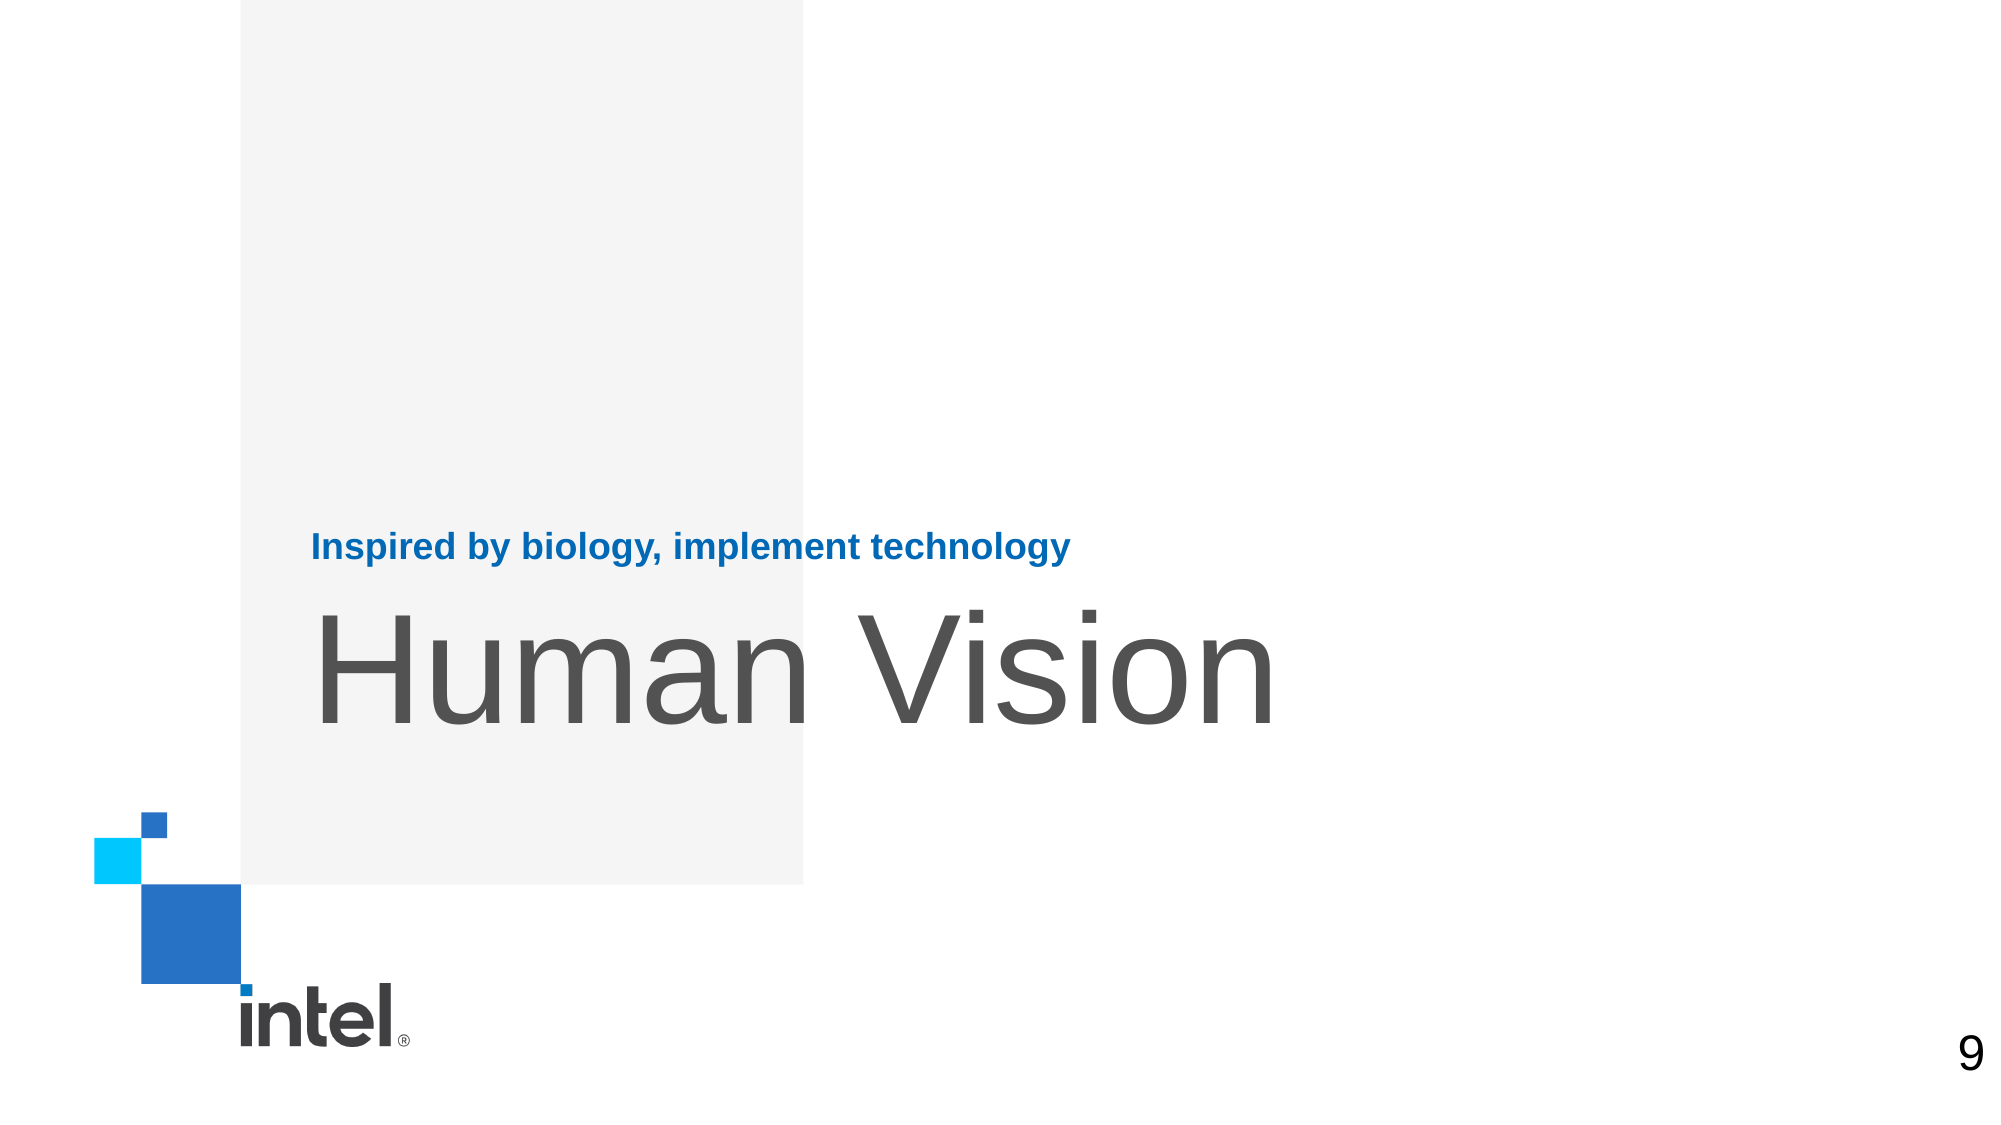

Inspired by biology, implement technology

# Human Vision
9